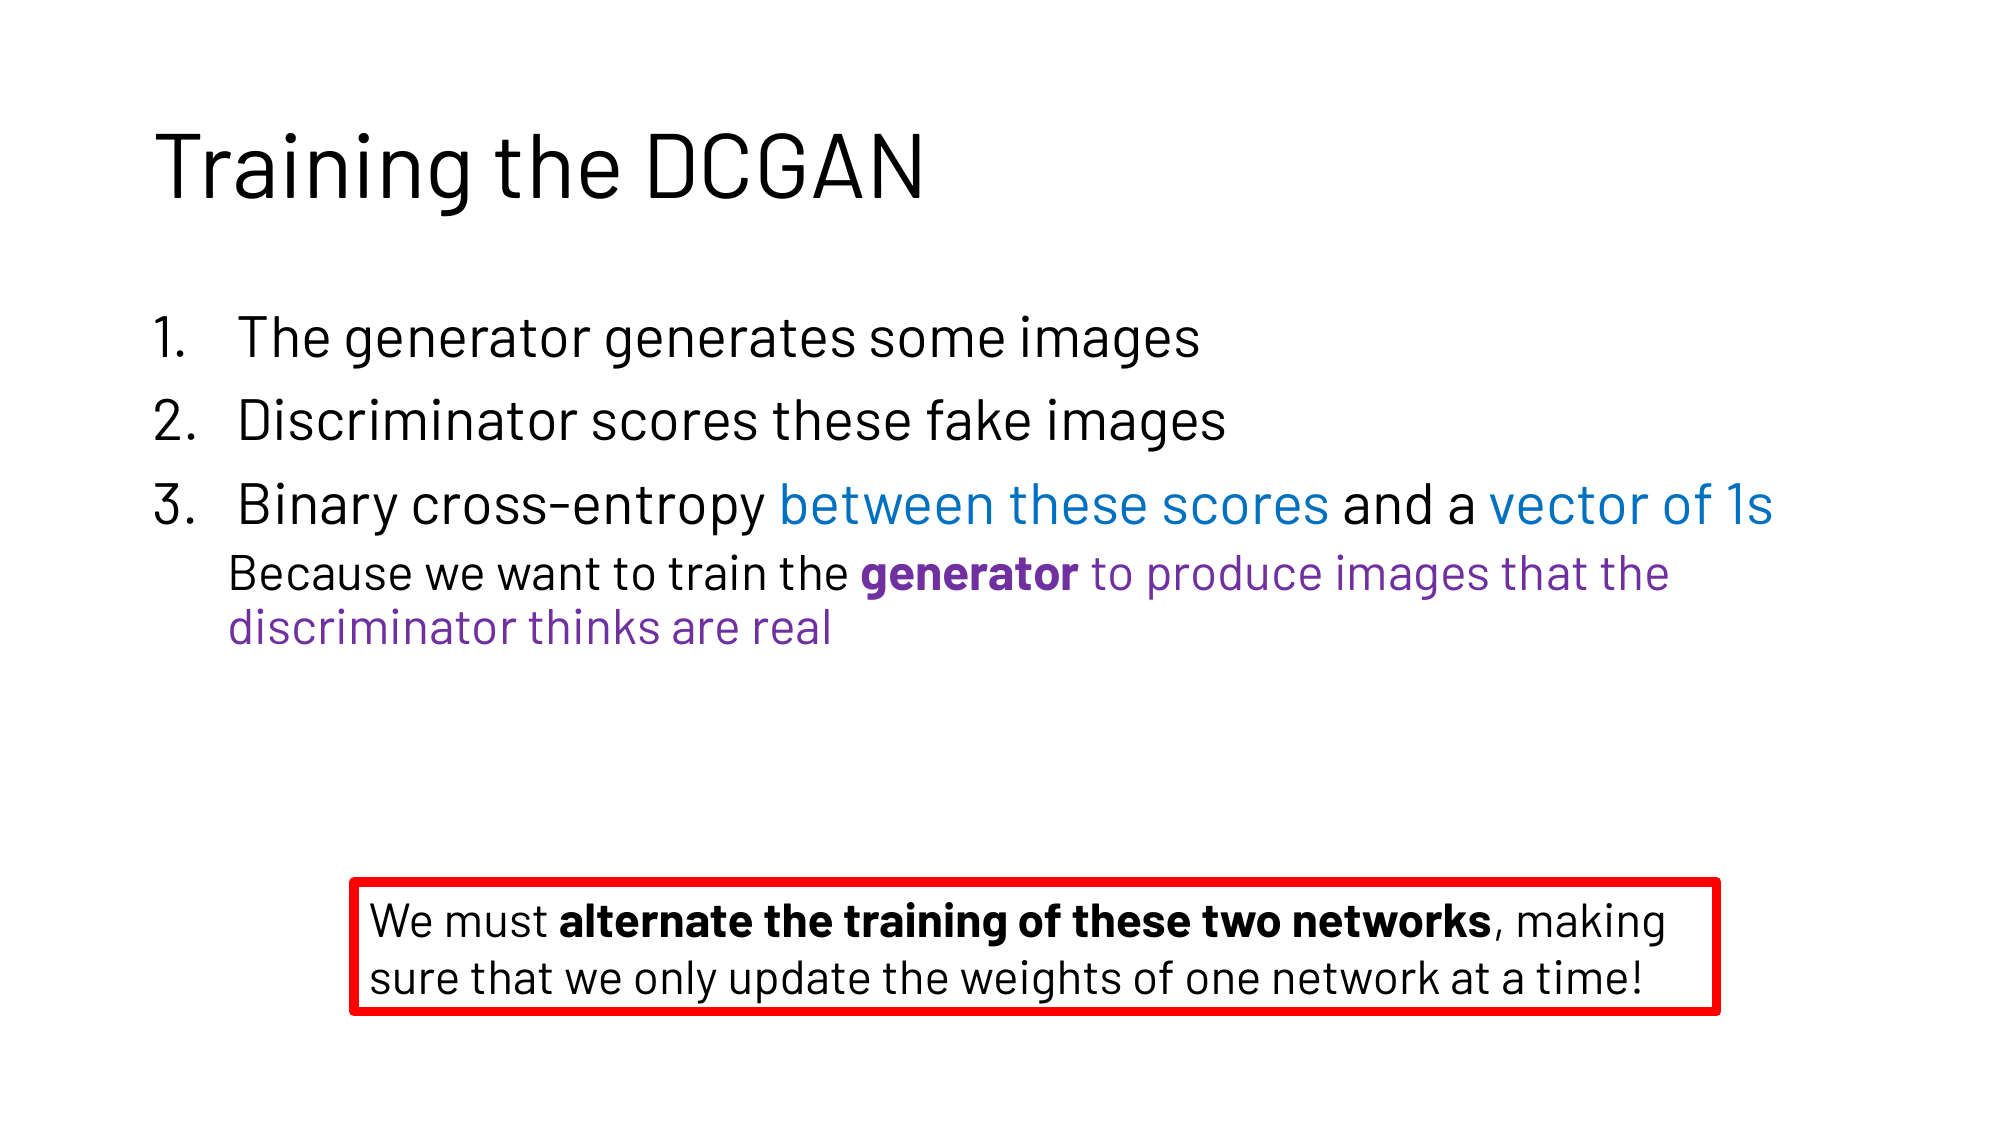

# Training the DCGAN
The generator generates some images
Discriminator scores these fake images
Binary cross-entropy between these scores and a vector of 1s
Because we want to train the generator to produce images that the discriminator thinks are real
We must alternate the training of these two networks, making sure that we only update the weights of one network at a time!